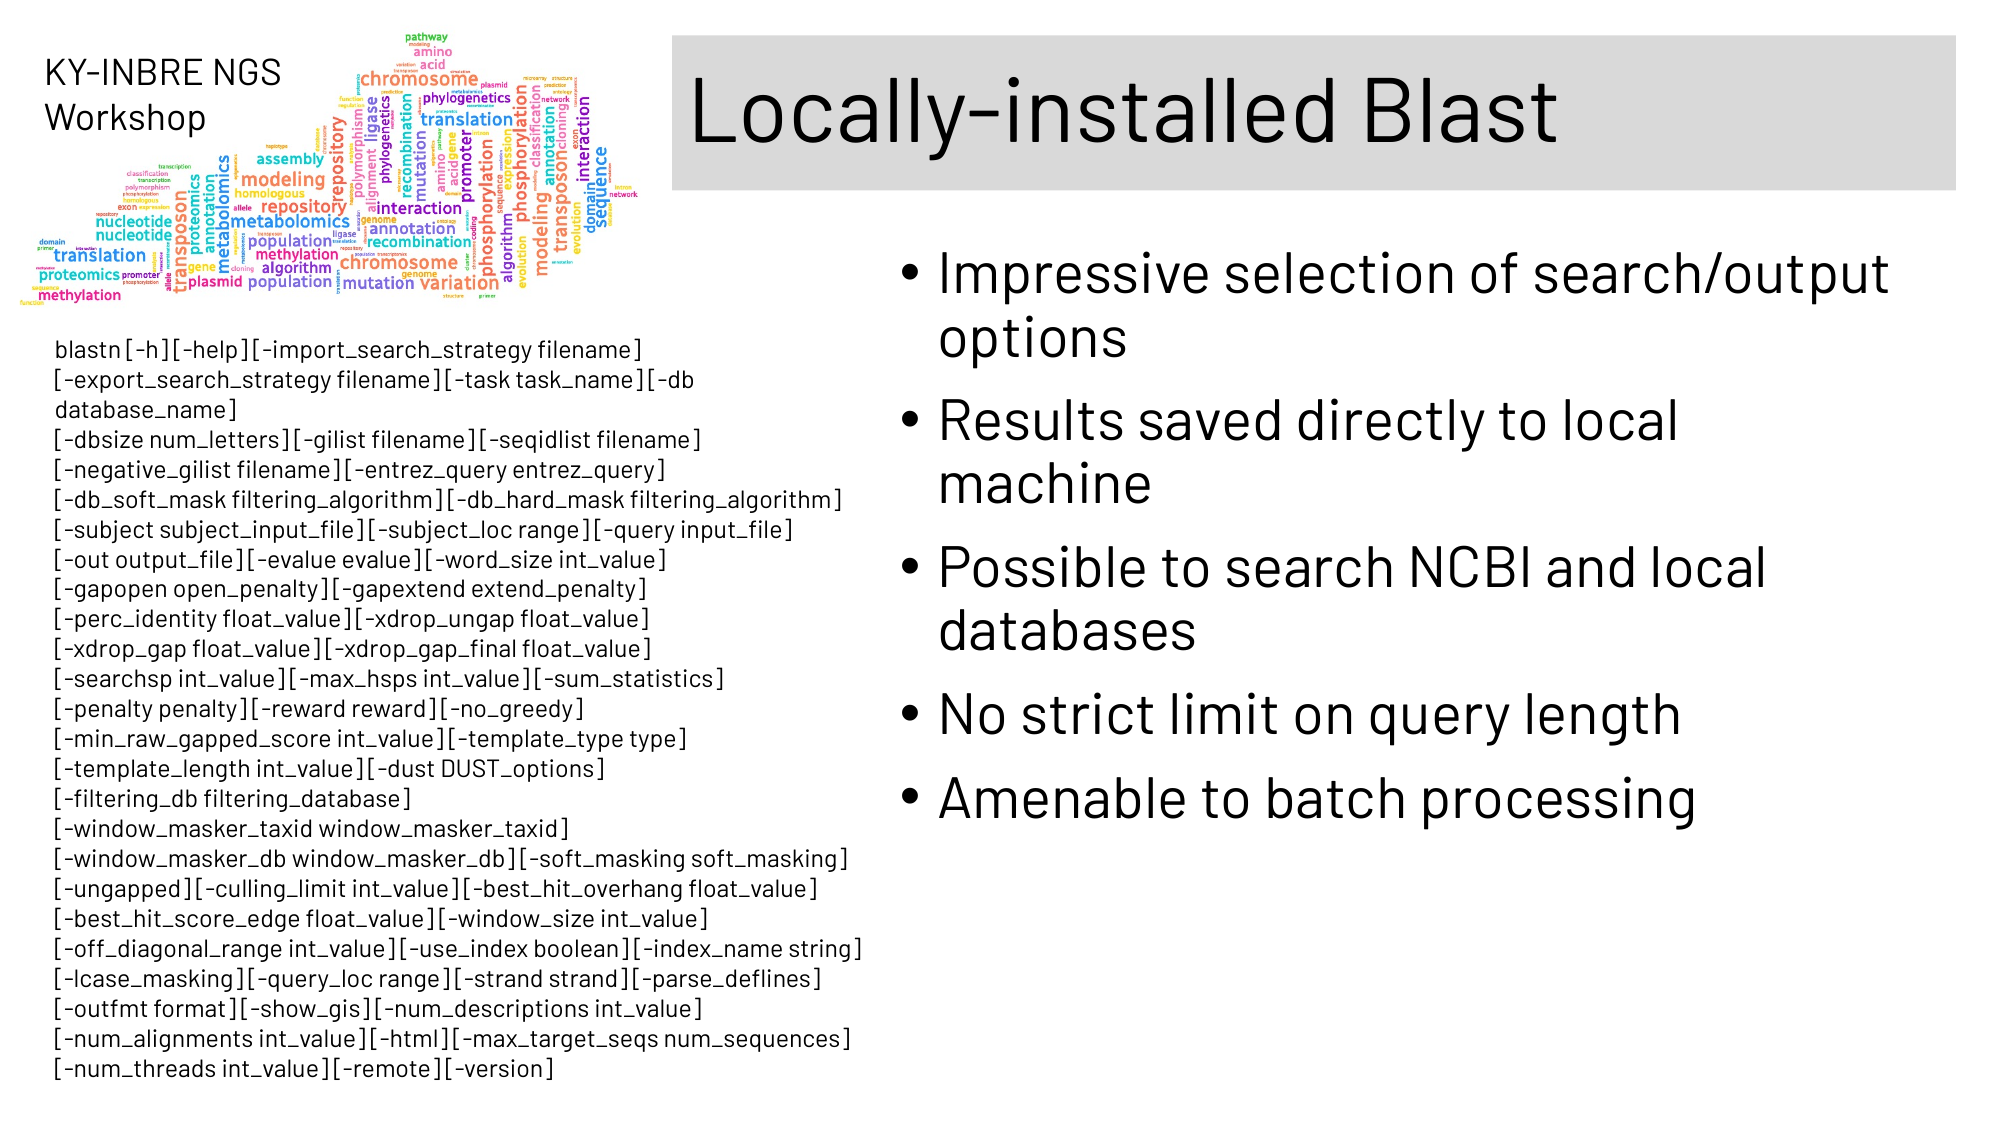

# Locally-installed Blast
Impressive selection of search/output options
Results saved directly to local machine
Possible to search NCBI and local databases
No strict limit on query length
Amenable to batch processing

blastn [-h] [-help] [-import_search_strategy filename]
[-export_search_strategy filename] [-task task_name] [-db database_name]
[-dbsize num_letters] [-gilist filename] [-seqidlist filename]
[-negative_gilist filename] [-entrez_query entrez_query]
[-db_soft_mask filtering_algorithm] [-db_hard_mask filtering_algorithm]
[-subject subject_input_file] [-subject_loc range] [-query input_file]
[-out output_file] [-evalue evalue] [-word_size int_value]
[-gapopen open_penalty] [-gapextend extend_penalty]
[-perc_identity float_value] [-xdrop_ungap float_value]
[-xdrop_gap float_value] [-xdrop_gap_final float_value]
[-searchsp int_value] [-max_hsps int_value] [-sum_statistics]
[-penalty penalty] [-reward reward] [-no_greedy]
[-min_raw_gapped_score int_value] [-template_type type]
[-template_length int_value] [-dust DUST_options]
[-filtering_db filtering_database]
[-window_masker_taxid window_masker_taxid]
[-window_masker_db window_masker_db] [-soft_masking soft_masking]
[-ungapped] [-culling_limit int_value] [-best_hit_overhang float_value]
[-best_hit_score_edge float_value] [-window_size int_value]
[-off_diagonal_range int_value] [-use_index boolean] [-index_name string]
[-lcase_masking] [-query_loc range] [-strand strand] [-parse_deflines]
[-outfmt format] [-show_gis] [-num_descriptions int_value]
[-num_alignments int_value] [-html] [-max_target_seqs num_sequences]
[-num_threads int_value] [-remote] [-version]